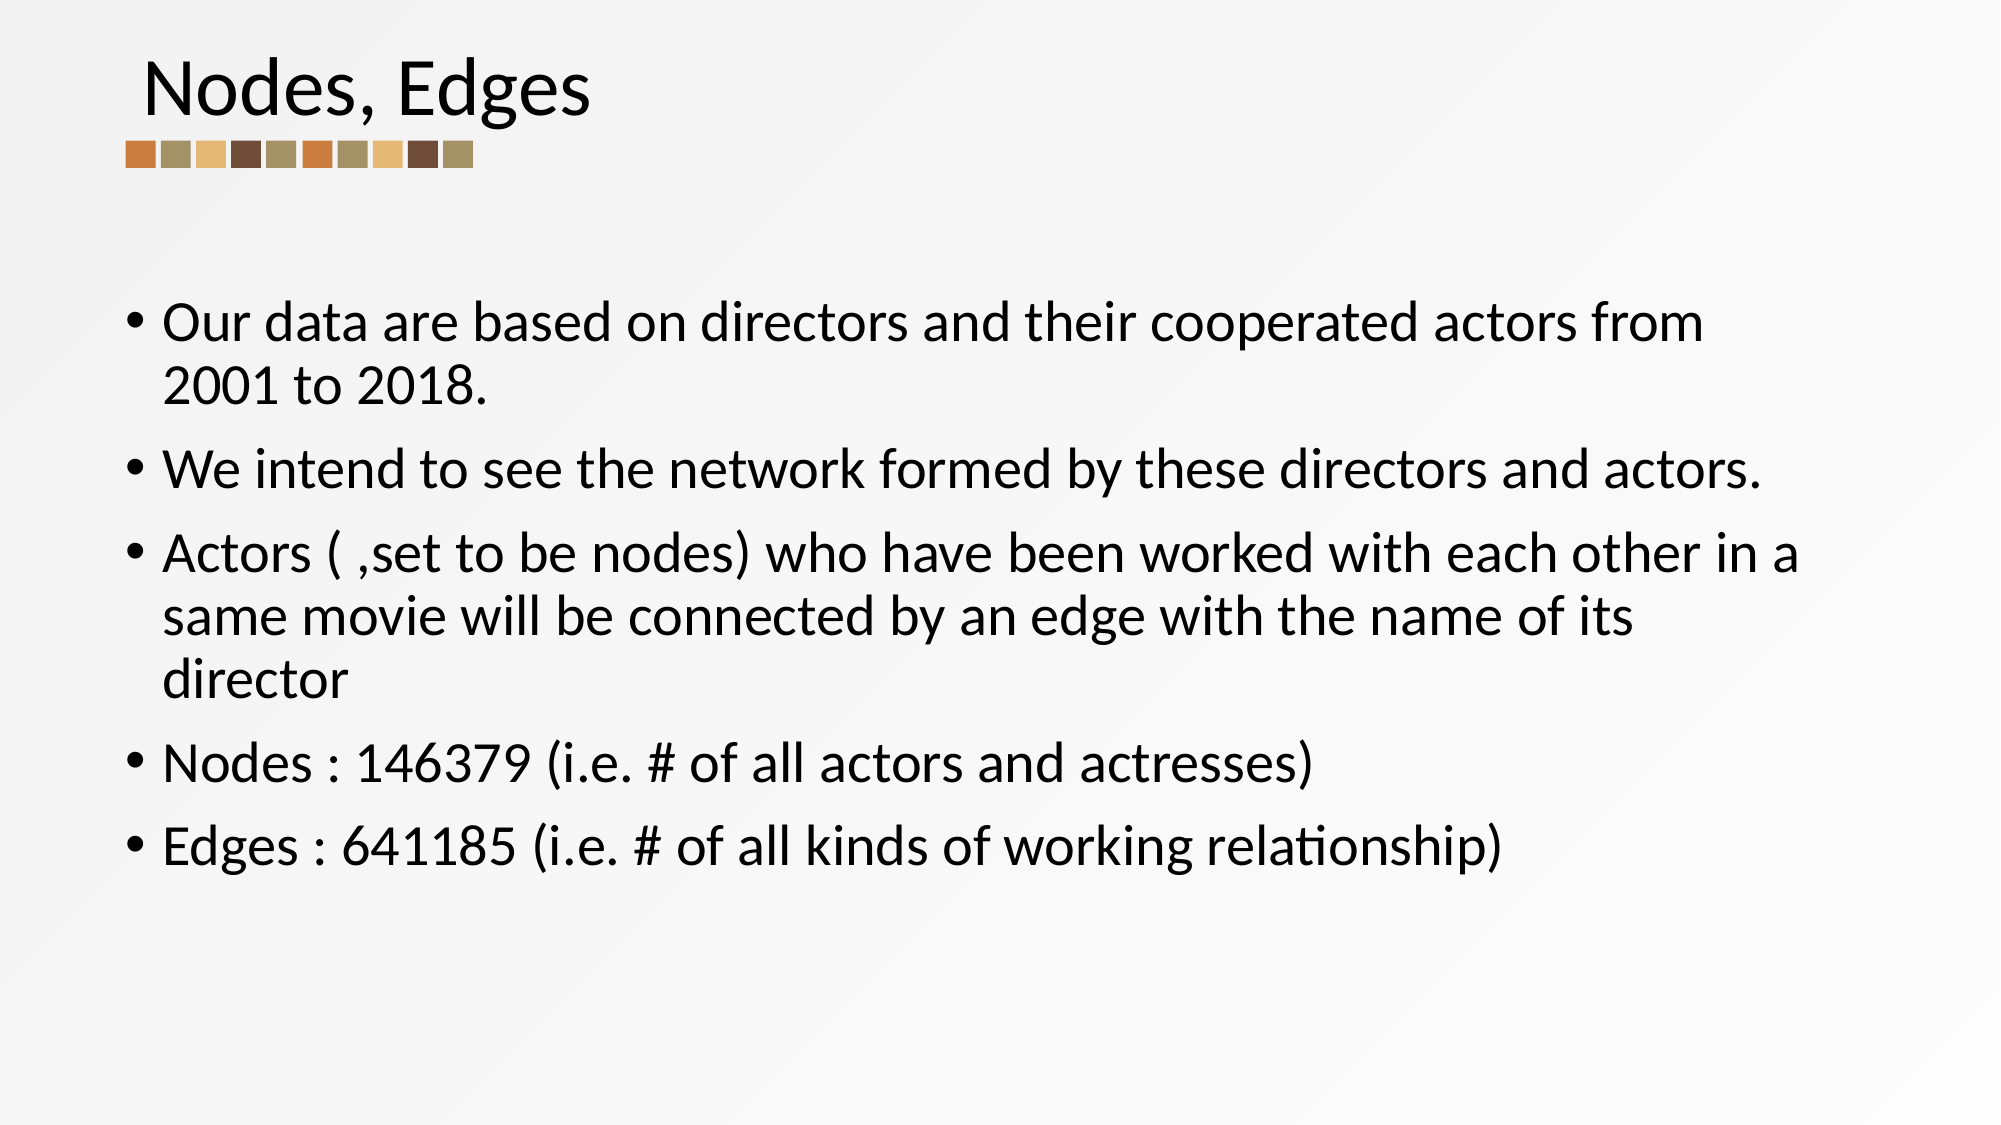

Nodes, Edges

Our data are based on directors and their cooperated actors from 2001 to 2018.
We intend to see the network formed by these directors and actors.
Actors ( ,set to be nodes) who have been worked with each other in a same movie will be connected by an edge with the name of its director
Nodes : 146379 (i.e. # of all actors and actresses)
Edges : 641185 (i.e. # of all kinds of working relationship)